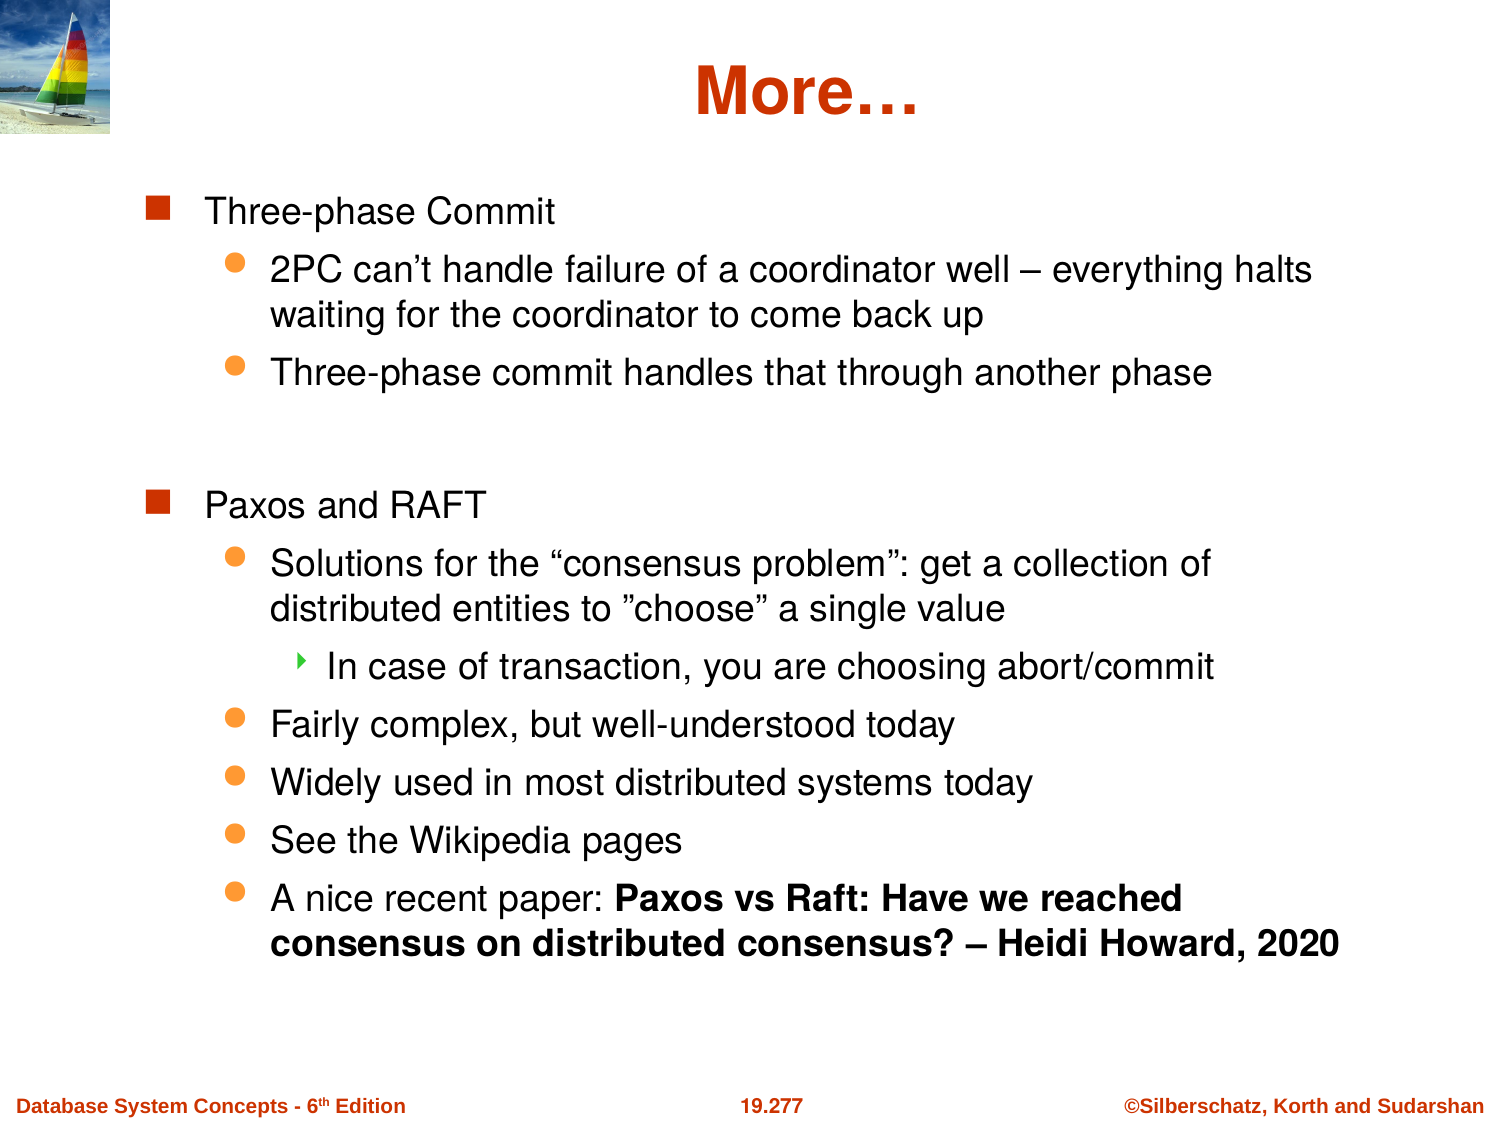

Three-phase Commit
2PC can’t handle failure of a coordinator well – everything halts waiting for the coordinator to come back up
Three-phase commit handles that through another phase

Paxos and RAFT
Solutions for the “consensus problem”: get a collection of distributed entities to ”choose” a single value
In case of transaction, you are choosing abort/commit
Fairly complex, but well-understood today
Widely used in most distributed systems today
See the Wikipedia pages
A nice recent paper: Paxos vs Raft: Have we reached consensus on distributed consensus? – Heidi Howard, 2020

# More…